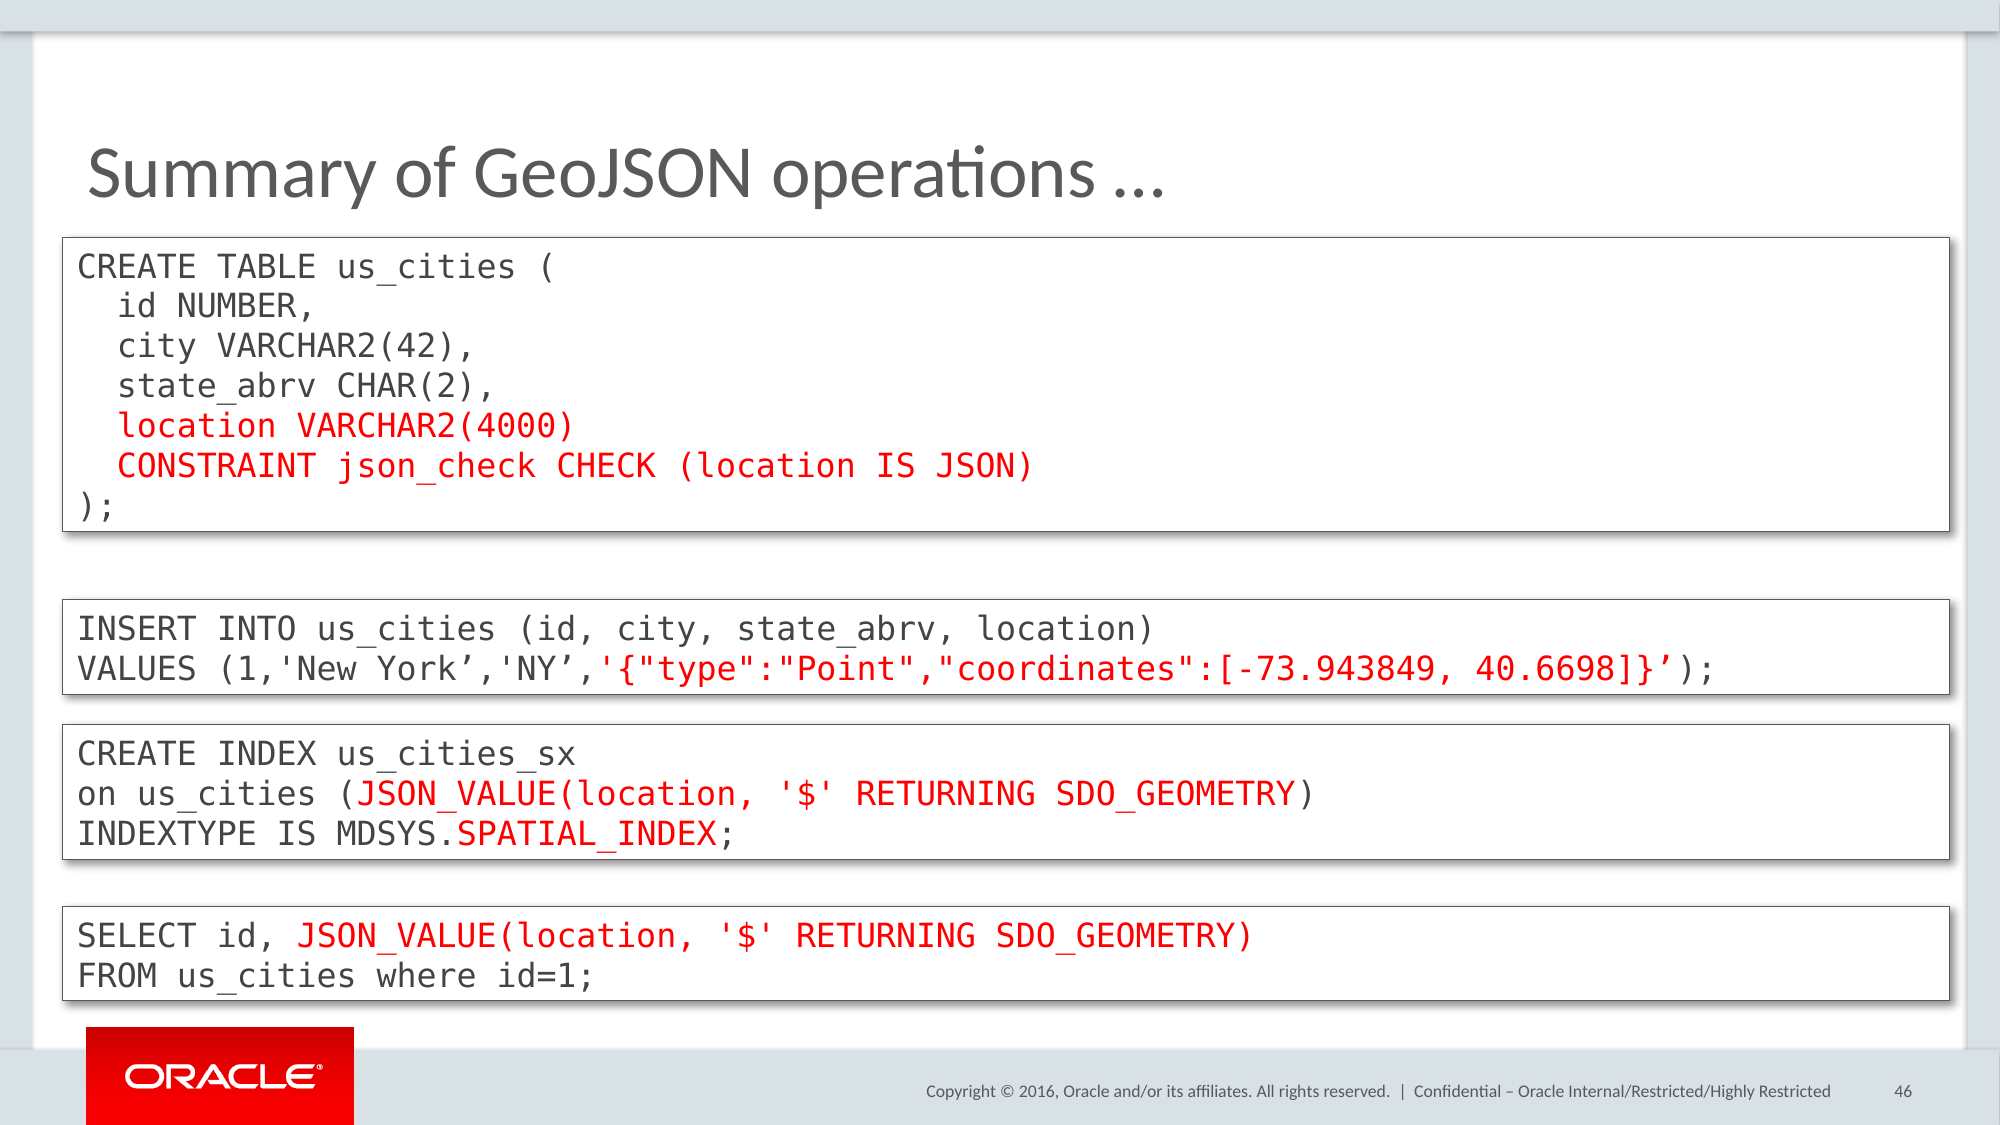

# Summary of GeoJSON operations …
CREATE TABLE us_cities (
  id NUMBER,
  city VARCHAR2(42),
  state_abrv CHAR(2),
  location VARCHAR2(4000)
  CONSTRAINT json_check CHECK (location IS JSON)
);
INSERT INTO us_cities (id, city, state_abrv, location)
VALUES (1,'New York’,'NY’,'{"type":"Point","coordinates":[-73.943849, 40.6698]}’);
CREATE INDEX us_cities_sx
on us_cities (JSON_VALUE(location, '$' RETURNING SDO_GEOMETRY)
INDEXTYPE IS MDSYS.SPATIAL_INDEX;
SELECT id, JSON_VALUE(location, '$' RETURNING SDO_GEOMETRY)
FROM us_cities where id=1;
Confidential – Oracle Internal/Restricted/Highly Restricted
46